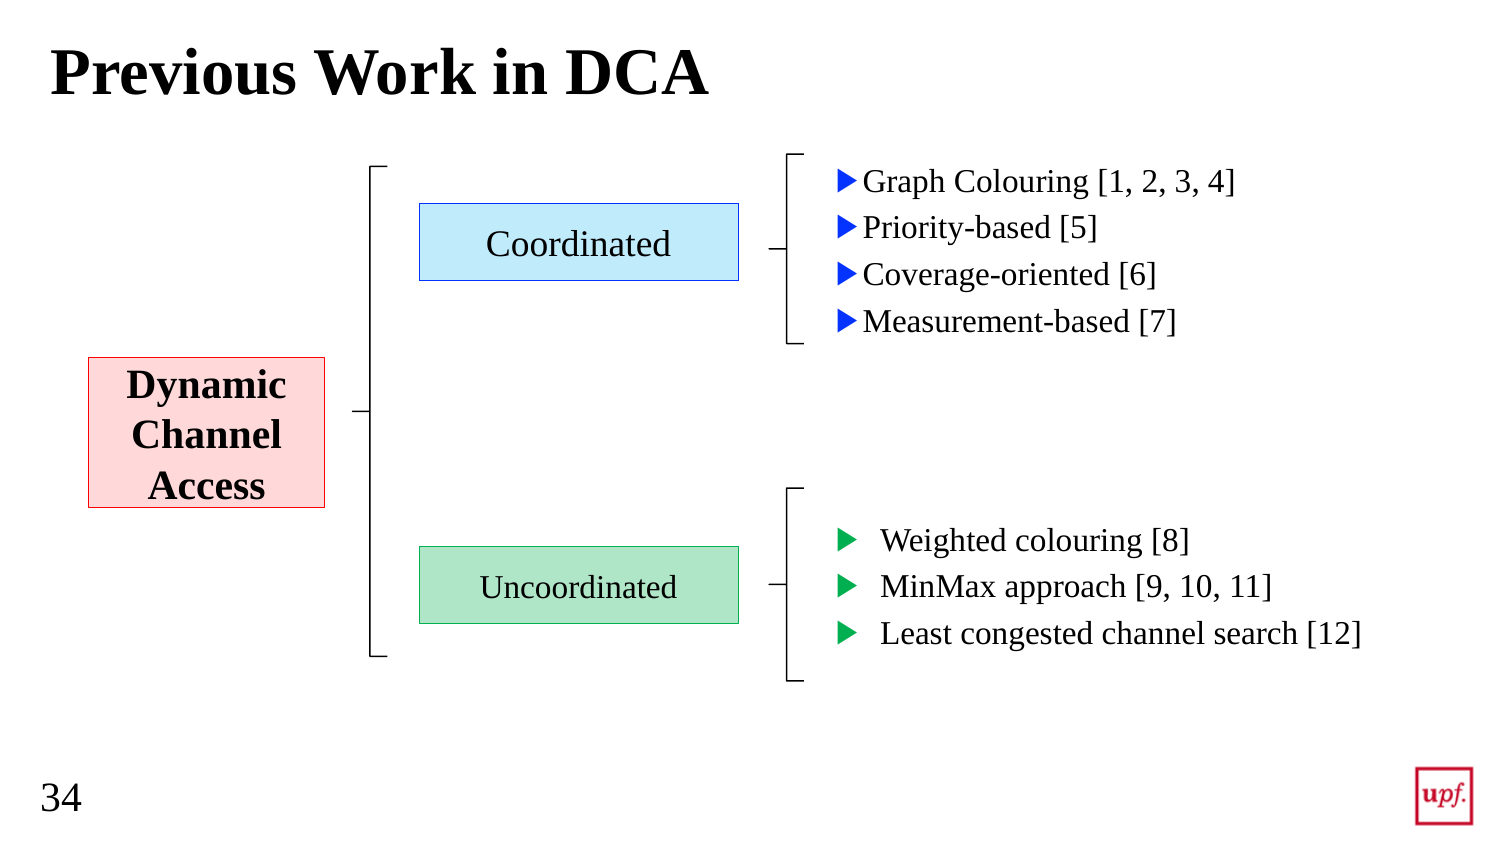

# Previous Work in DCA
Coordinated

Graph Colouring [1, 2, 3, 4]
Priority-based [5]
Coverage-oriented [6]
Measurement-based [7]
Dynamic Channel Access

Uncoordinated
Weighted colouring [8]
MinMax approach [9, 10, 11]
Least congested channel search [12]
34